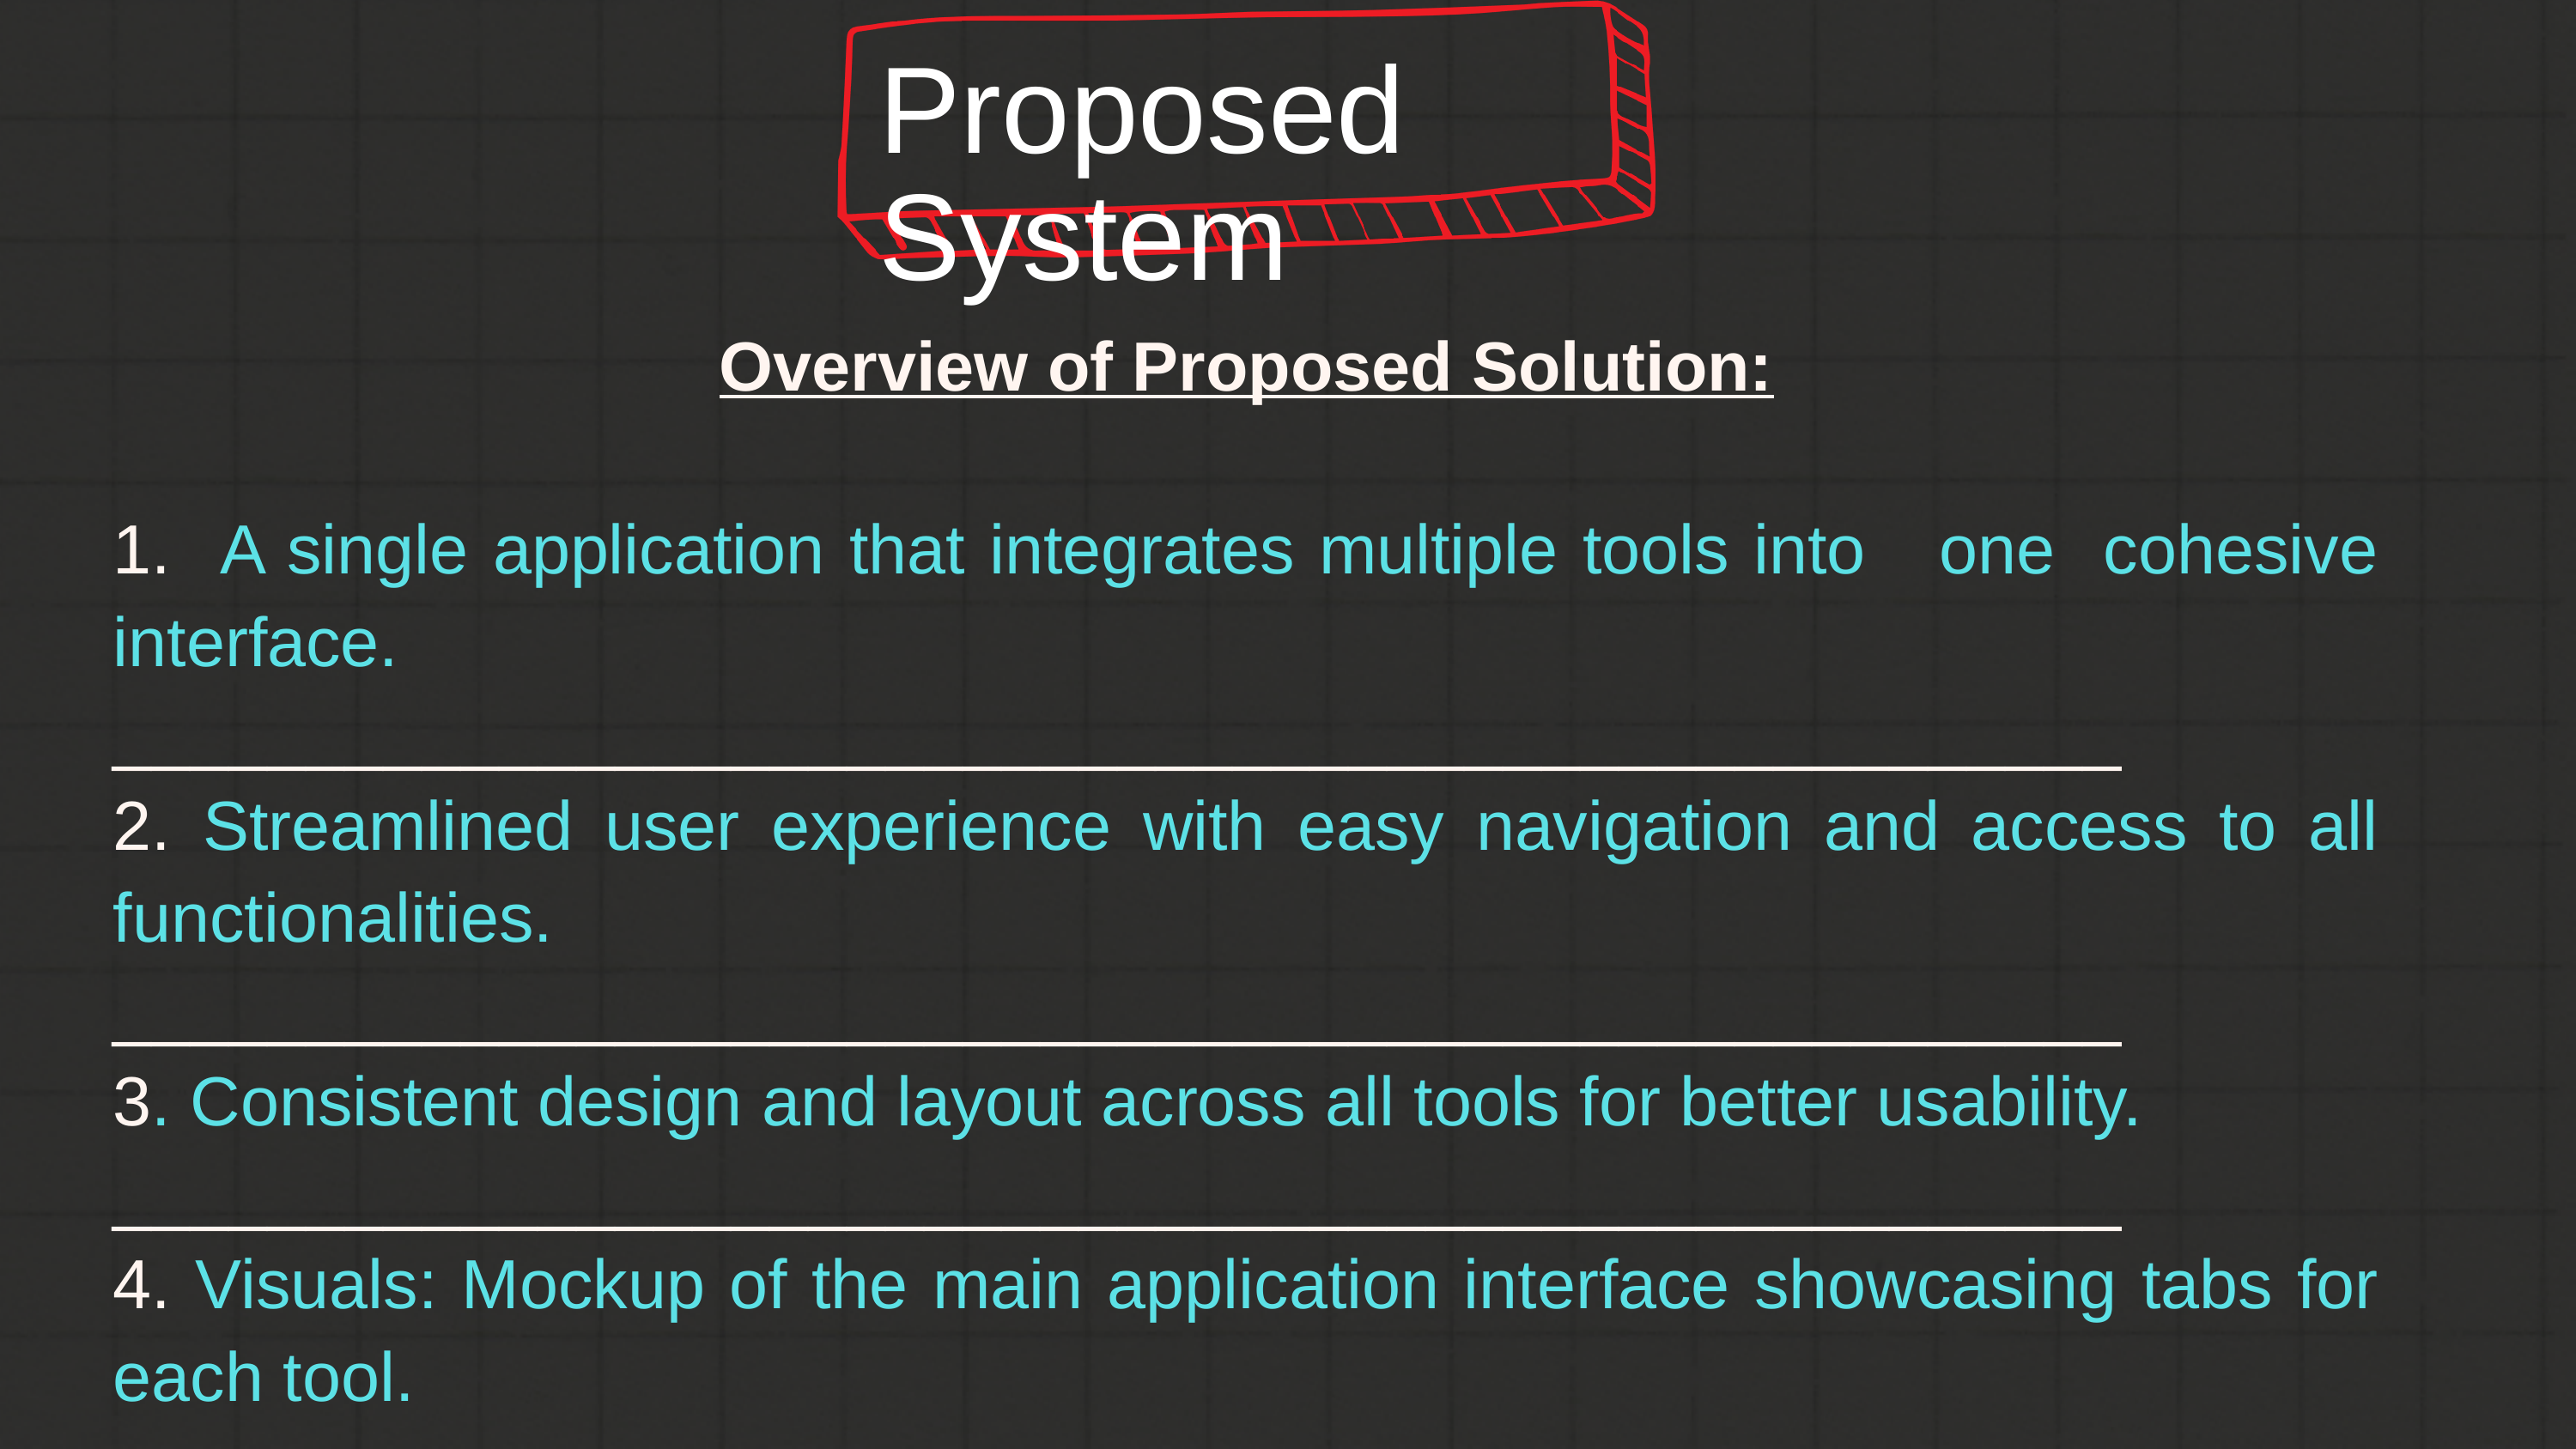

Proposed System
Overview of Proposed Solution:

1.  A single application that integrates multiple tools into   one  cohesive interface.
____________________________________________________
2. Streamlined user experience with easy navigation and access to all functionalities.
____________________________________________________
3. Consistent design and layout across all tools for better usability.
____________________________________________________
4. Visuals: Mockup of the main application interface showcasing tabs for each tool.